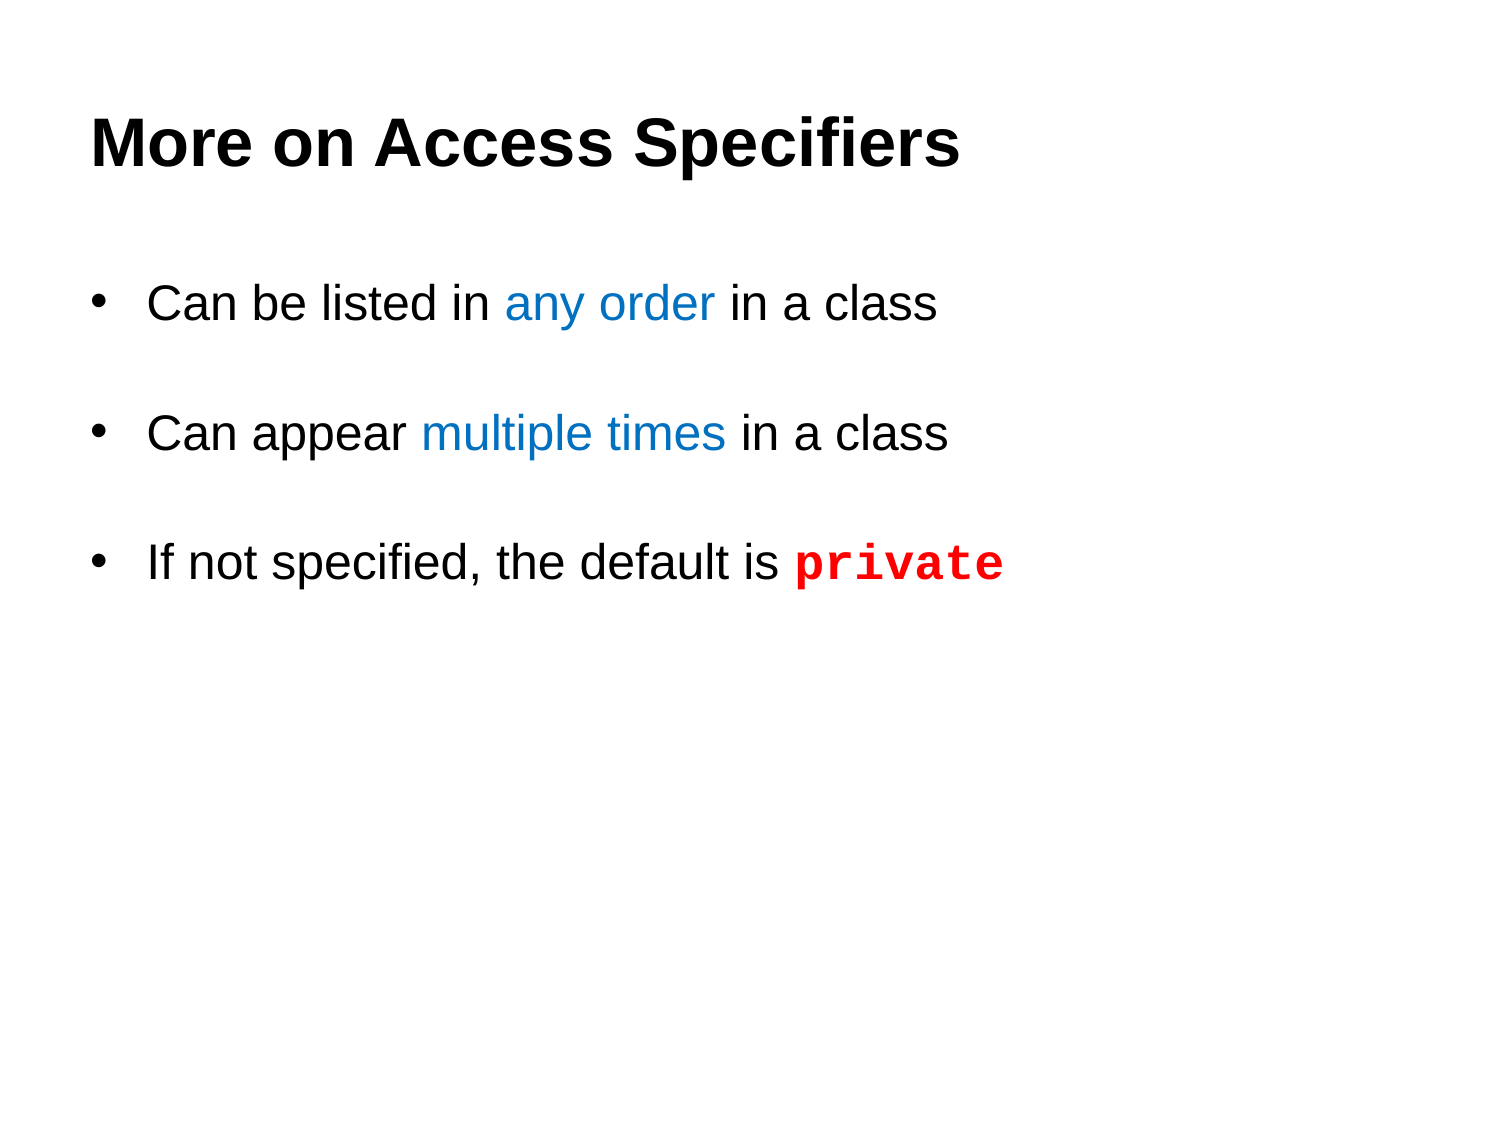

# More on Access Specifiers
Can be listed in any order in a class
Can appear multiple times in a class
If not specified, the default is private